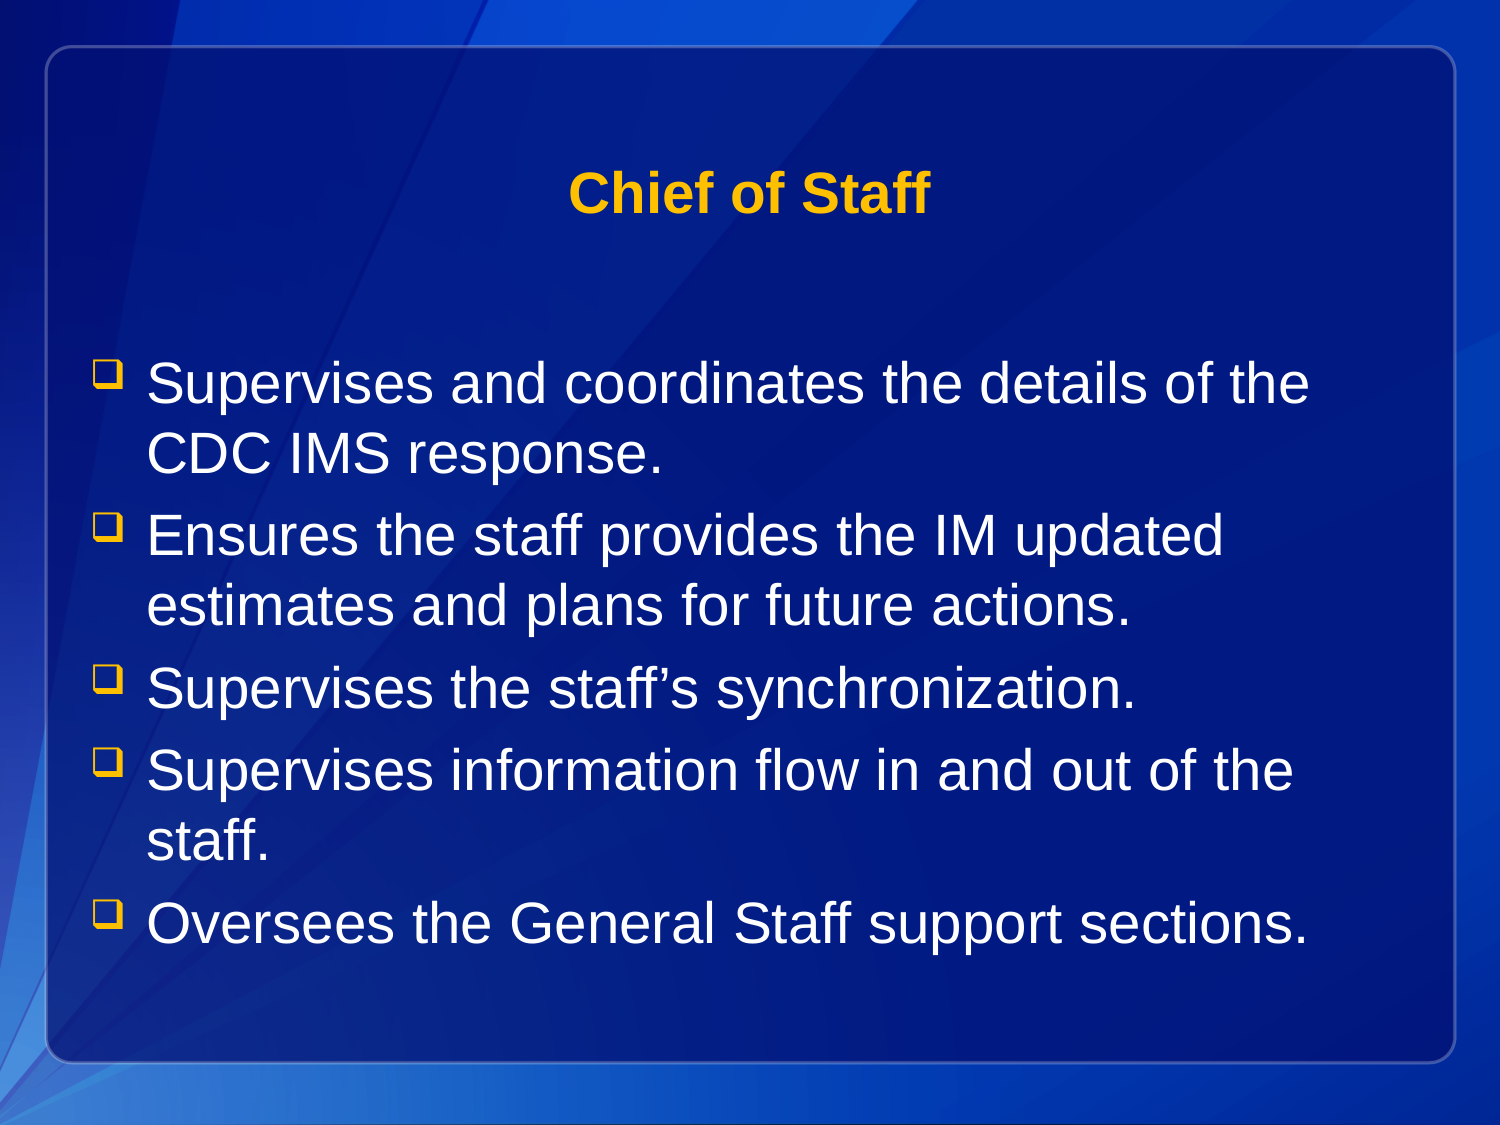

# Chief of Staff
Supervises and coordinates the details of the CDC IMS response.
Ensures the staff provides the IM updated estimates and plans for future actions.
Supervises the staff’s synchronization.
Supervises information flow in and out of the staff.
Oversees the General Staff support sections.